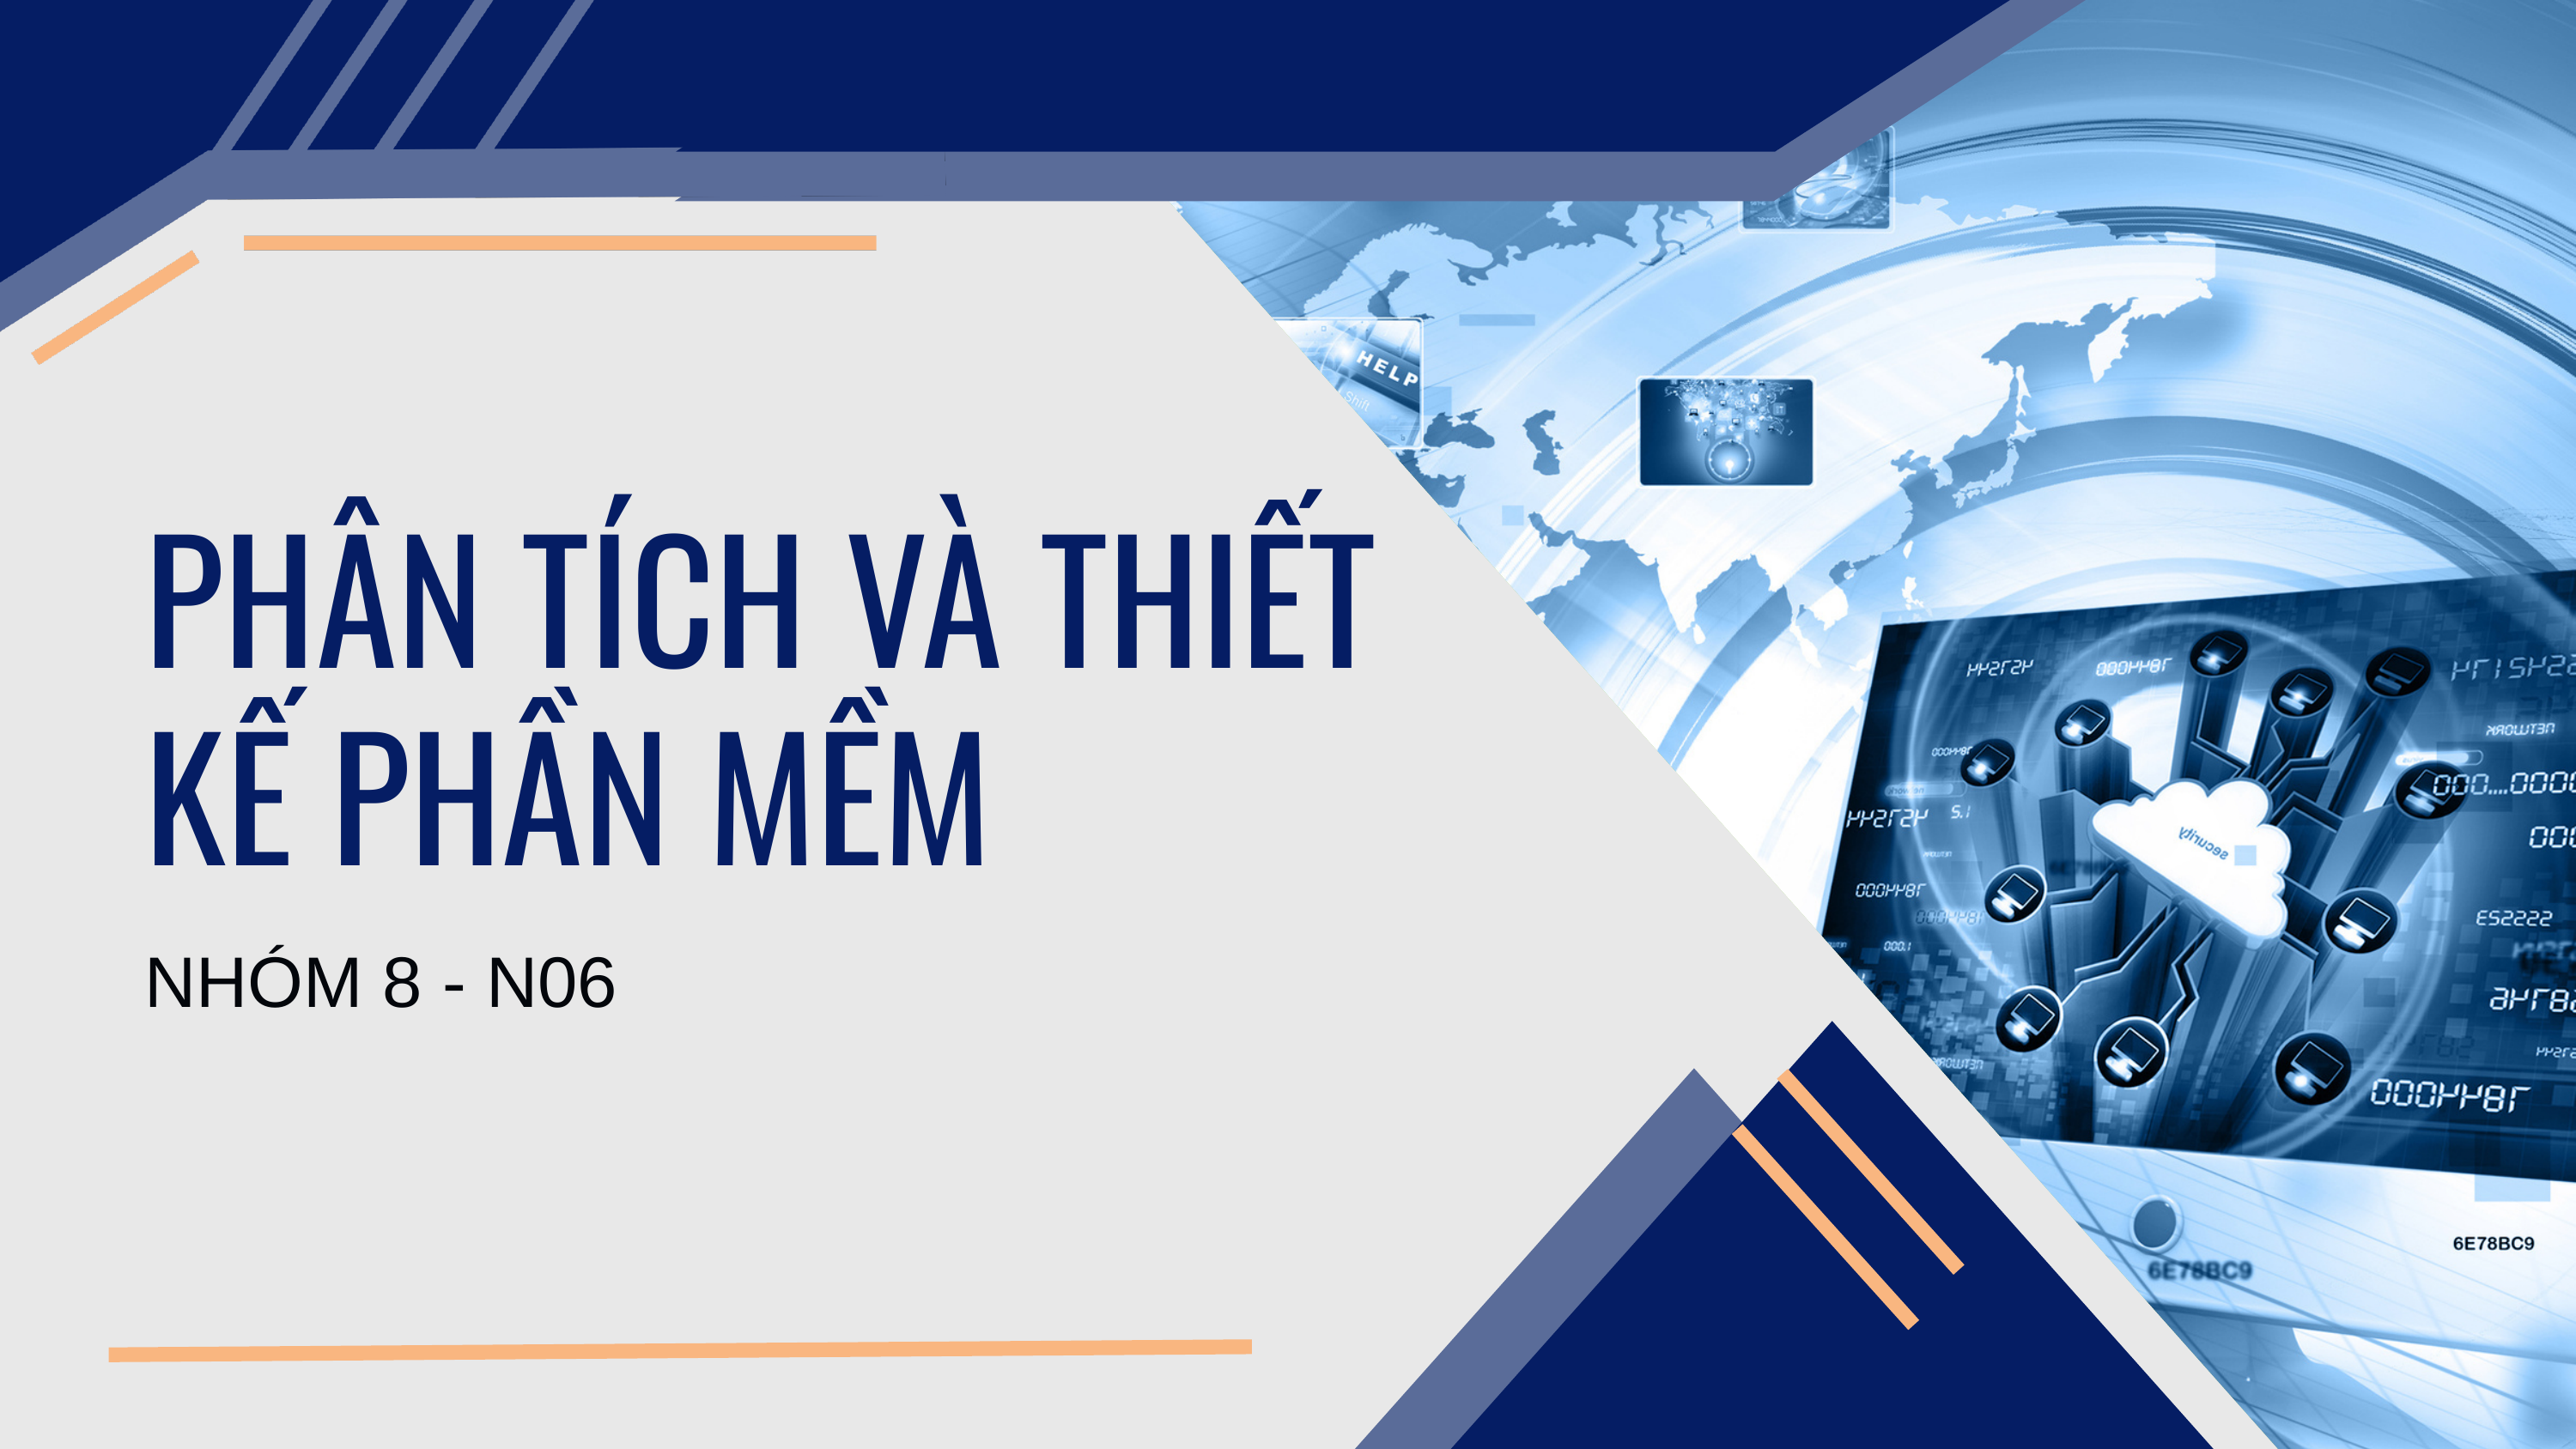

PHÂN TÍCH VÀ THIẾT KẾ PHẦN MỀM
NHÓM 8 - N06